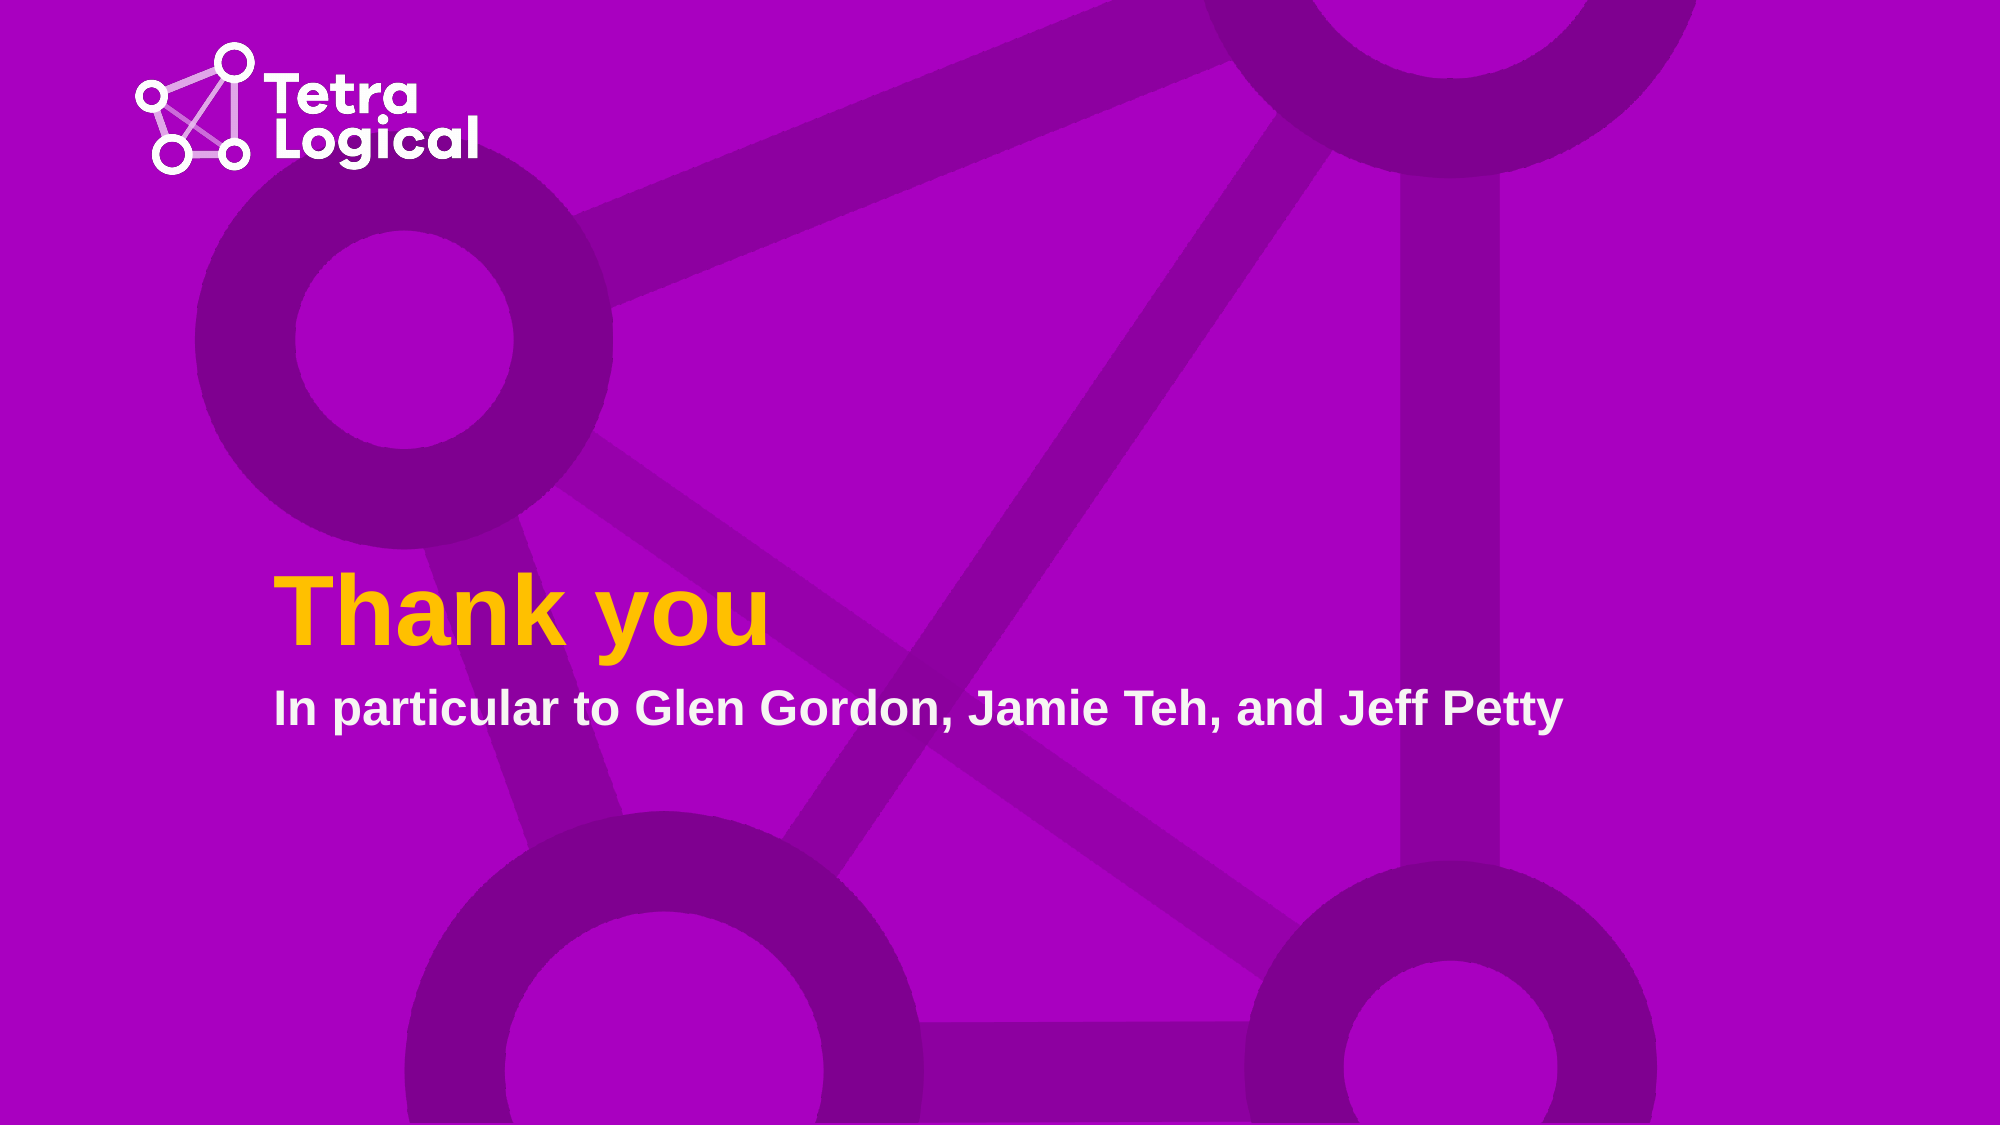

# Thank you
In particular to Glen Gordon, Jamie Teh, and Jeff Petty